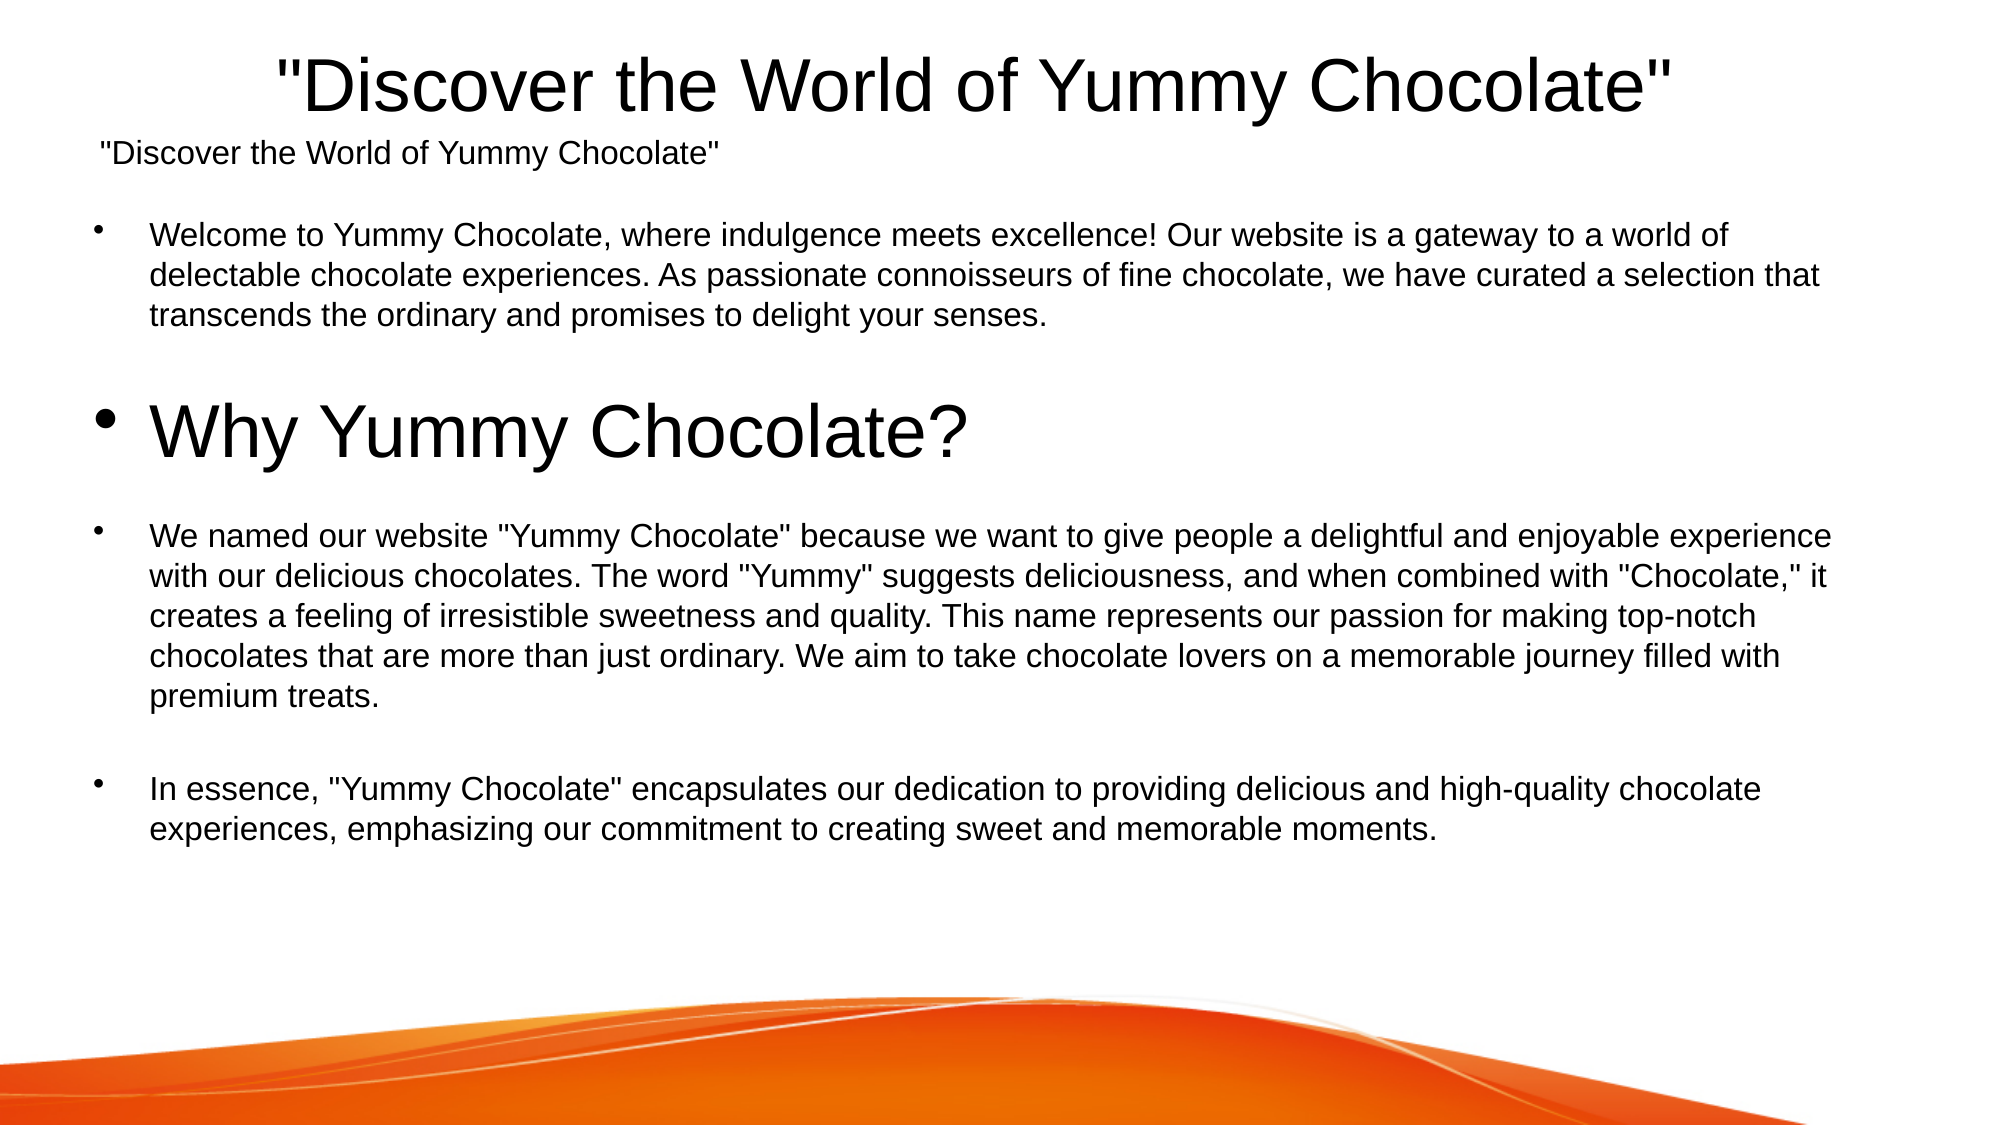

# "Discover the World of Yummy Chocolate"
 "Discover the World of Yummy Chocolate"

Welcome to Yummy Chocolate, where indulgence meets excellence! Our website is a gateway to a world of delectable chocolate experiences. As passionate connoisseurs of fine chocolate, we have curated a selection that transcends the ordinary and promises to delight your senses.

Why Yummy Chocolate?

We named our website "Yummy Chocolate" because we want to give people a delightful and enjoyable experience with our delicious chocolates. The word "Yummy" suggests deliciousness, and when combined with "Chocolate," it creates a feeling of irresistible sweetness and quality. This name represents our passion for making top-notch chocolates that are more than just ordinary. We aim to take chocolate lovers on a memorable journey filled with premium treats.

In essence, "Yummy Chocolate" encapsulates our dedication to providing delicious and high-quality chocolate experiences, emphasizing our commitment to creating sweet and memorable moments.